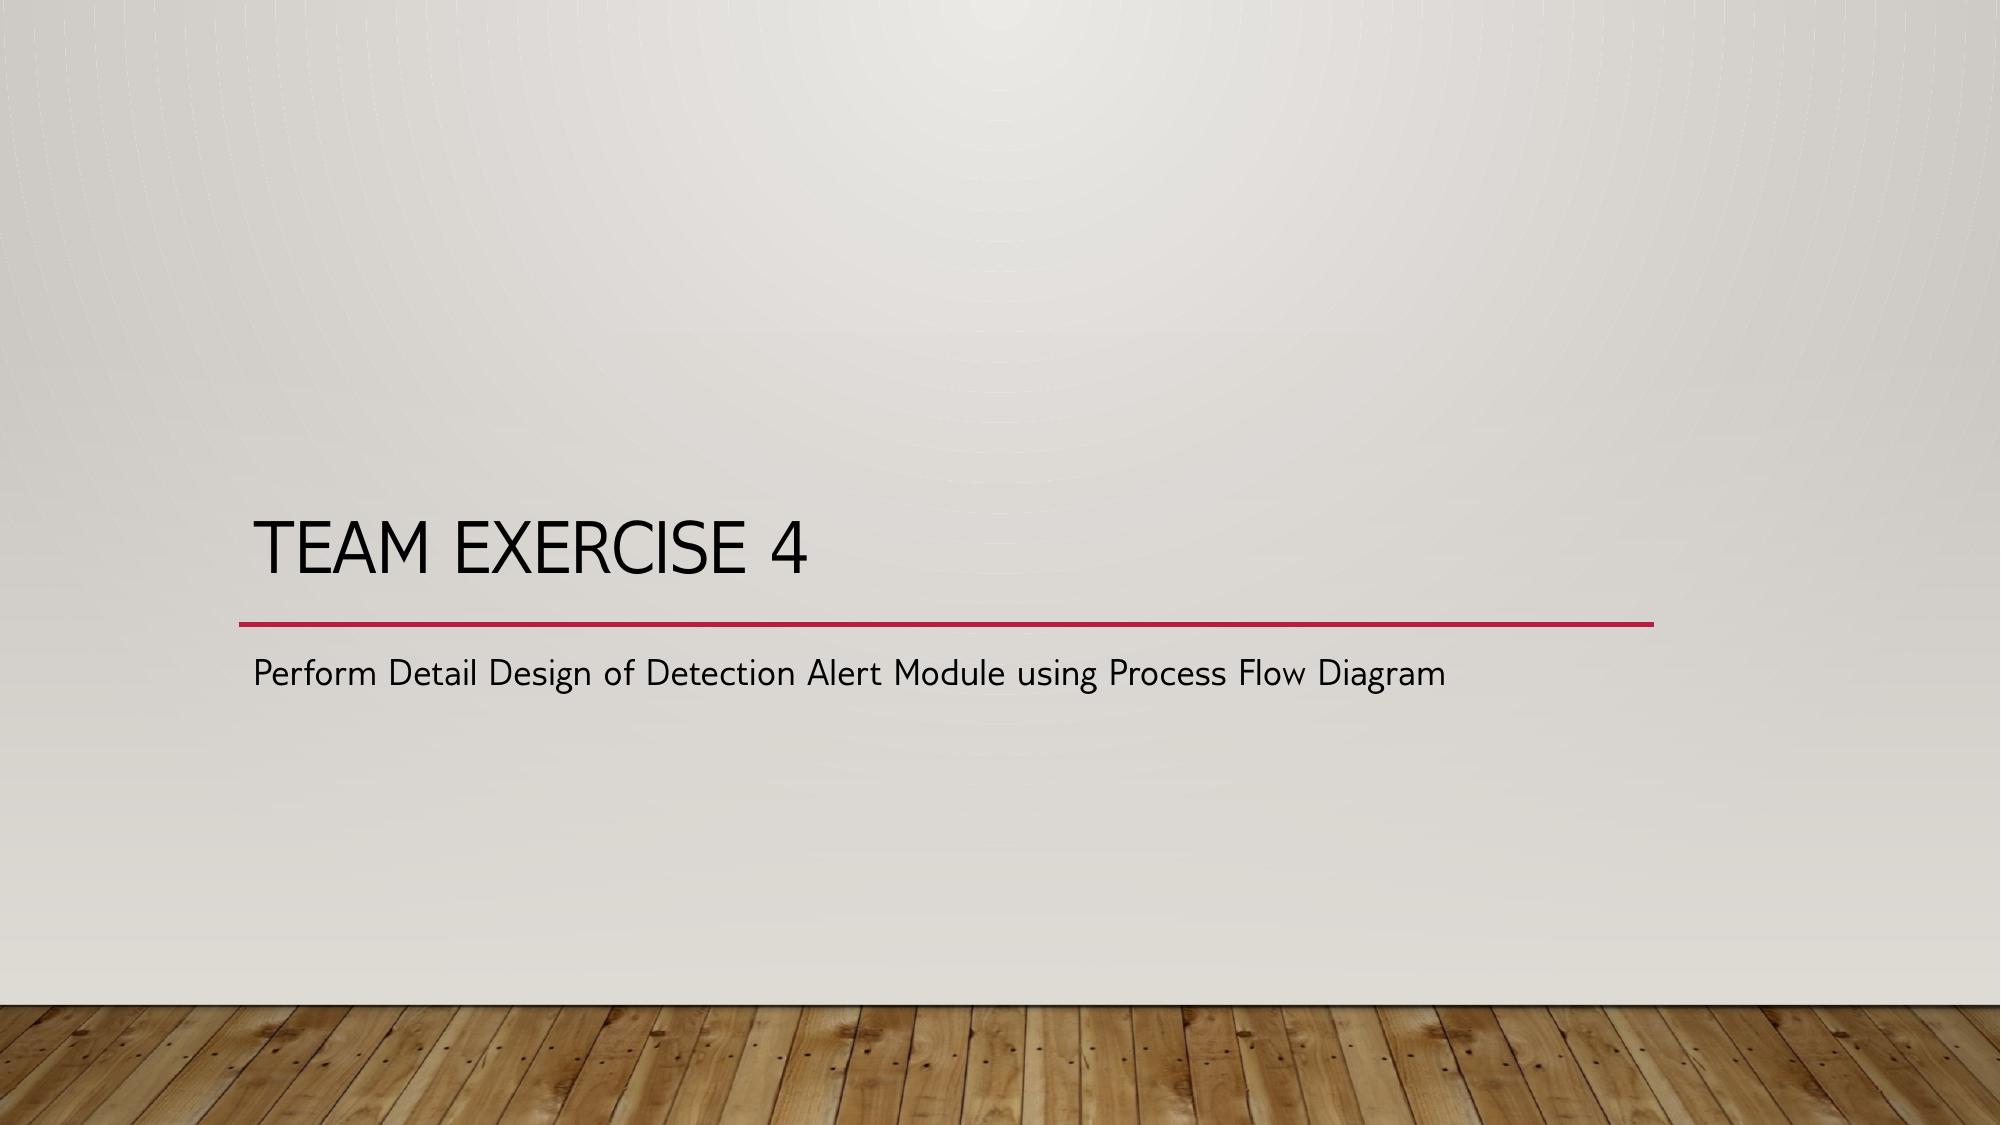

# Team Exercise 4
Perform Detail Design of Detection Alert Module using Process Flow Diagram